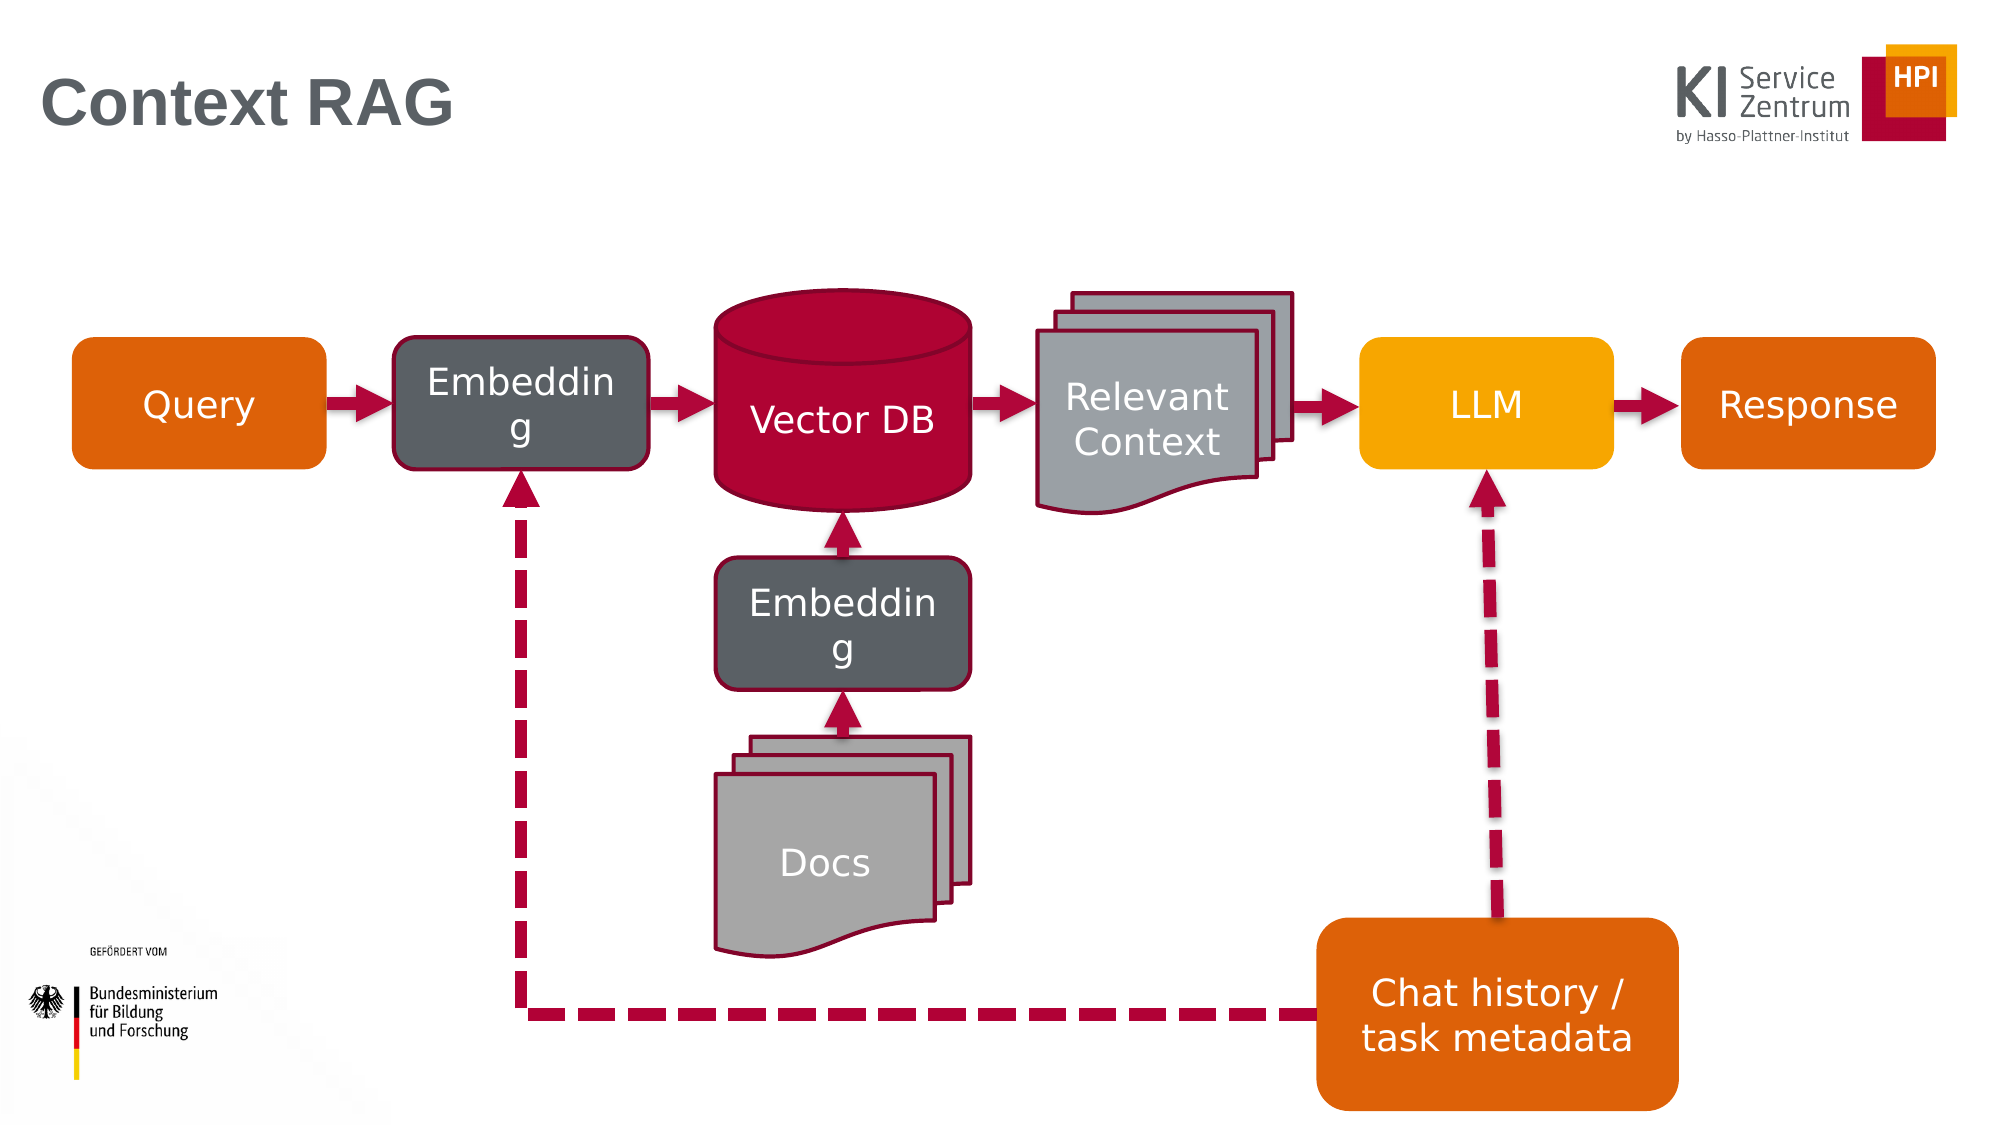

Context RAG
Vector DB
Relevant Context
Query
Embedding
LLM
Response
Embedding

Docs
Chat history / task metadata